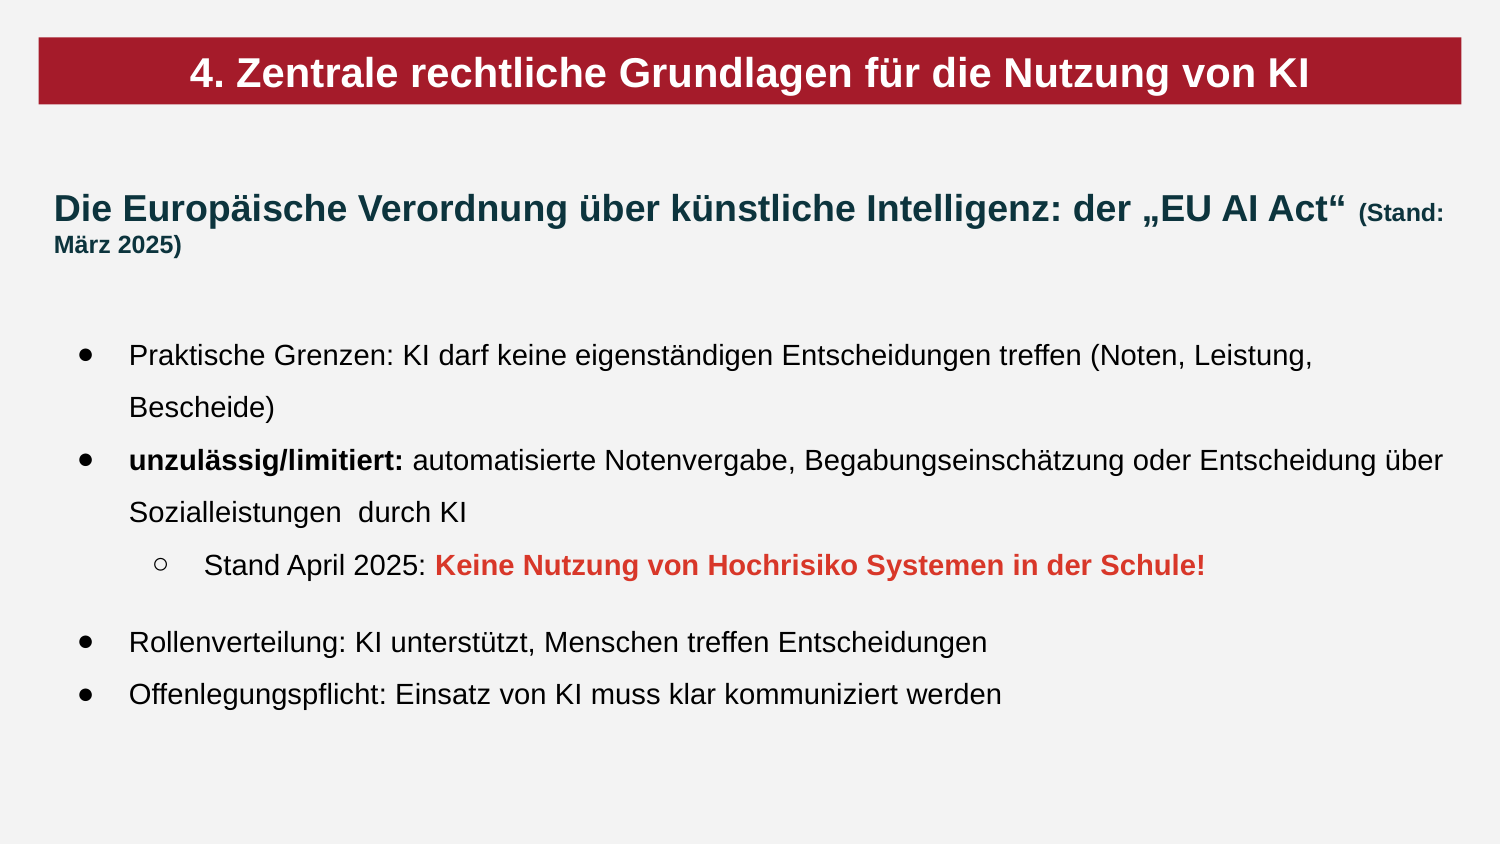

4. Zentrale rechtliche Grundlagen für die Nutzung von KI
Die Europäische Verordnung über künstliche Intelligenz: der „EU AI Act“ (Stand: März 2025)

Praktische Grenzen: KI darf keine eigenständigen Entscheidungen treffen (Noten, Leistung, Bescheide)
unzulässig/limitiert: automatisierte Notenvergabe, Begabungseinschätzung oder Entscheidung über Sozialleistungen  durch KI
Stand April 2025: Keine Nutzung von Hochrisiko Systemen in der Schule!
Rollenverteilung: KI unterstützt, Menschen treffen Entscheidungen
Offenlegungspflicht: Einsatz von KI muss klar kommuniziert werden